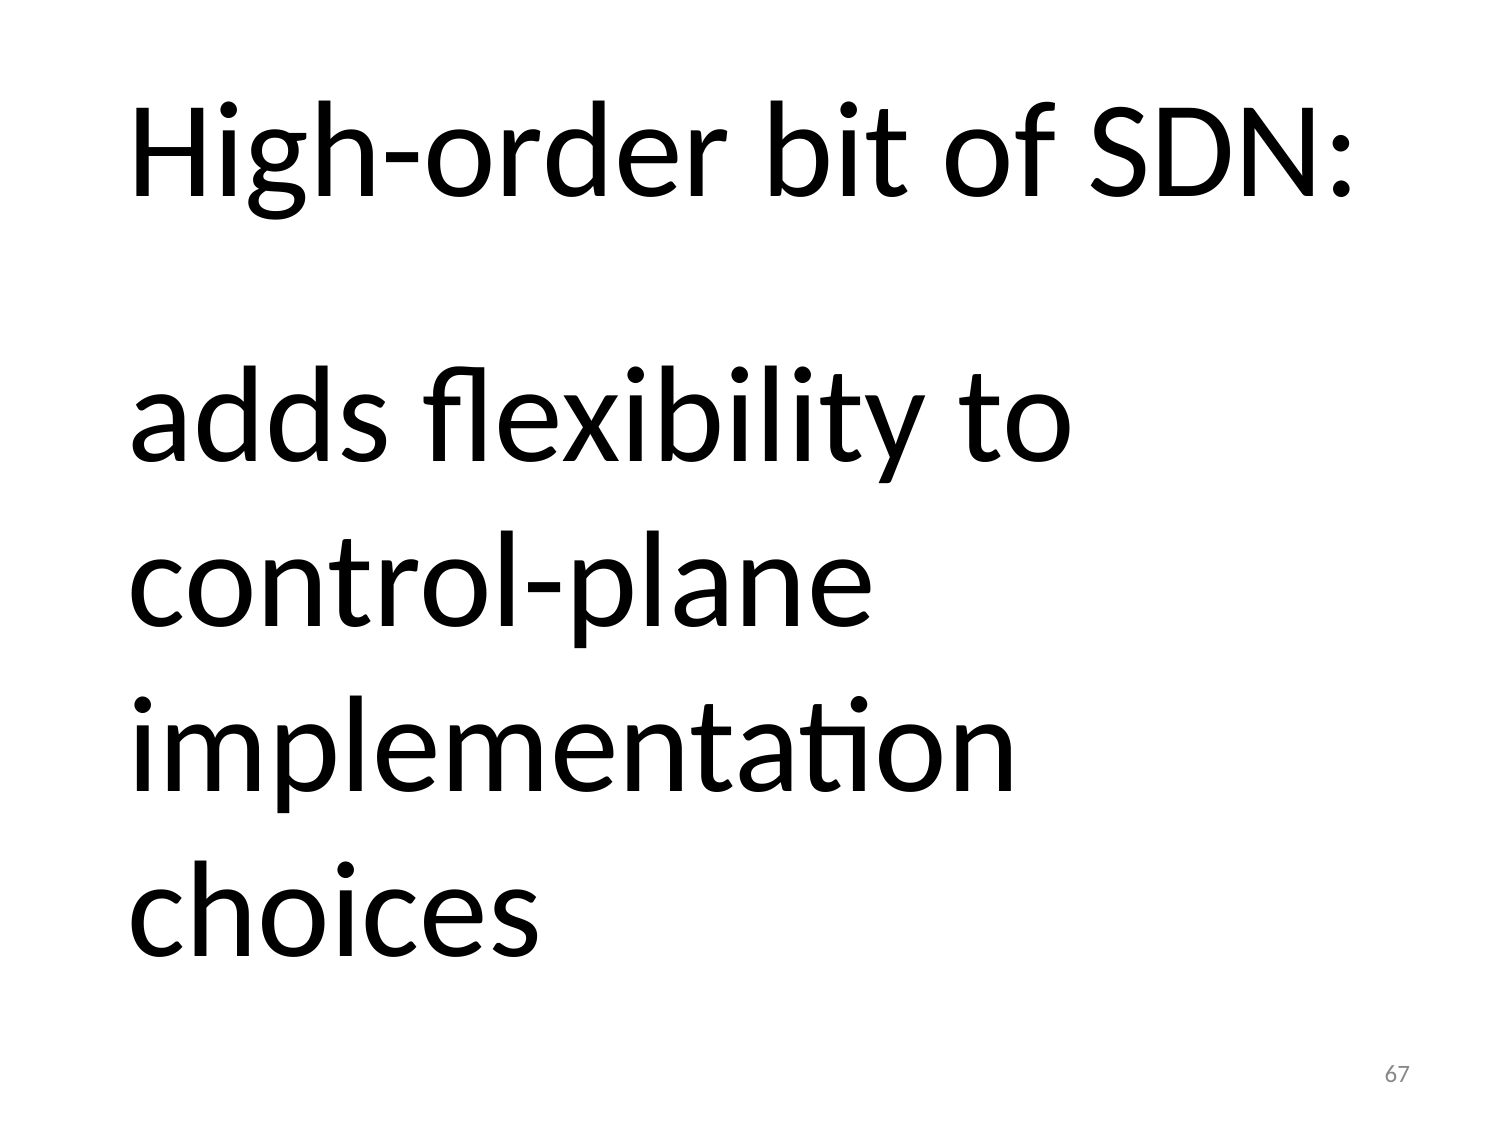

# High-order bit of SDN: adds flexibility to control-plane implementation choices
67